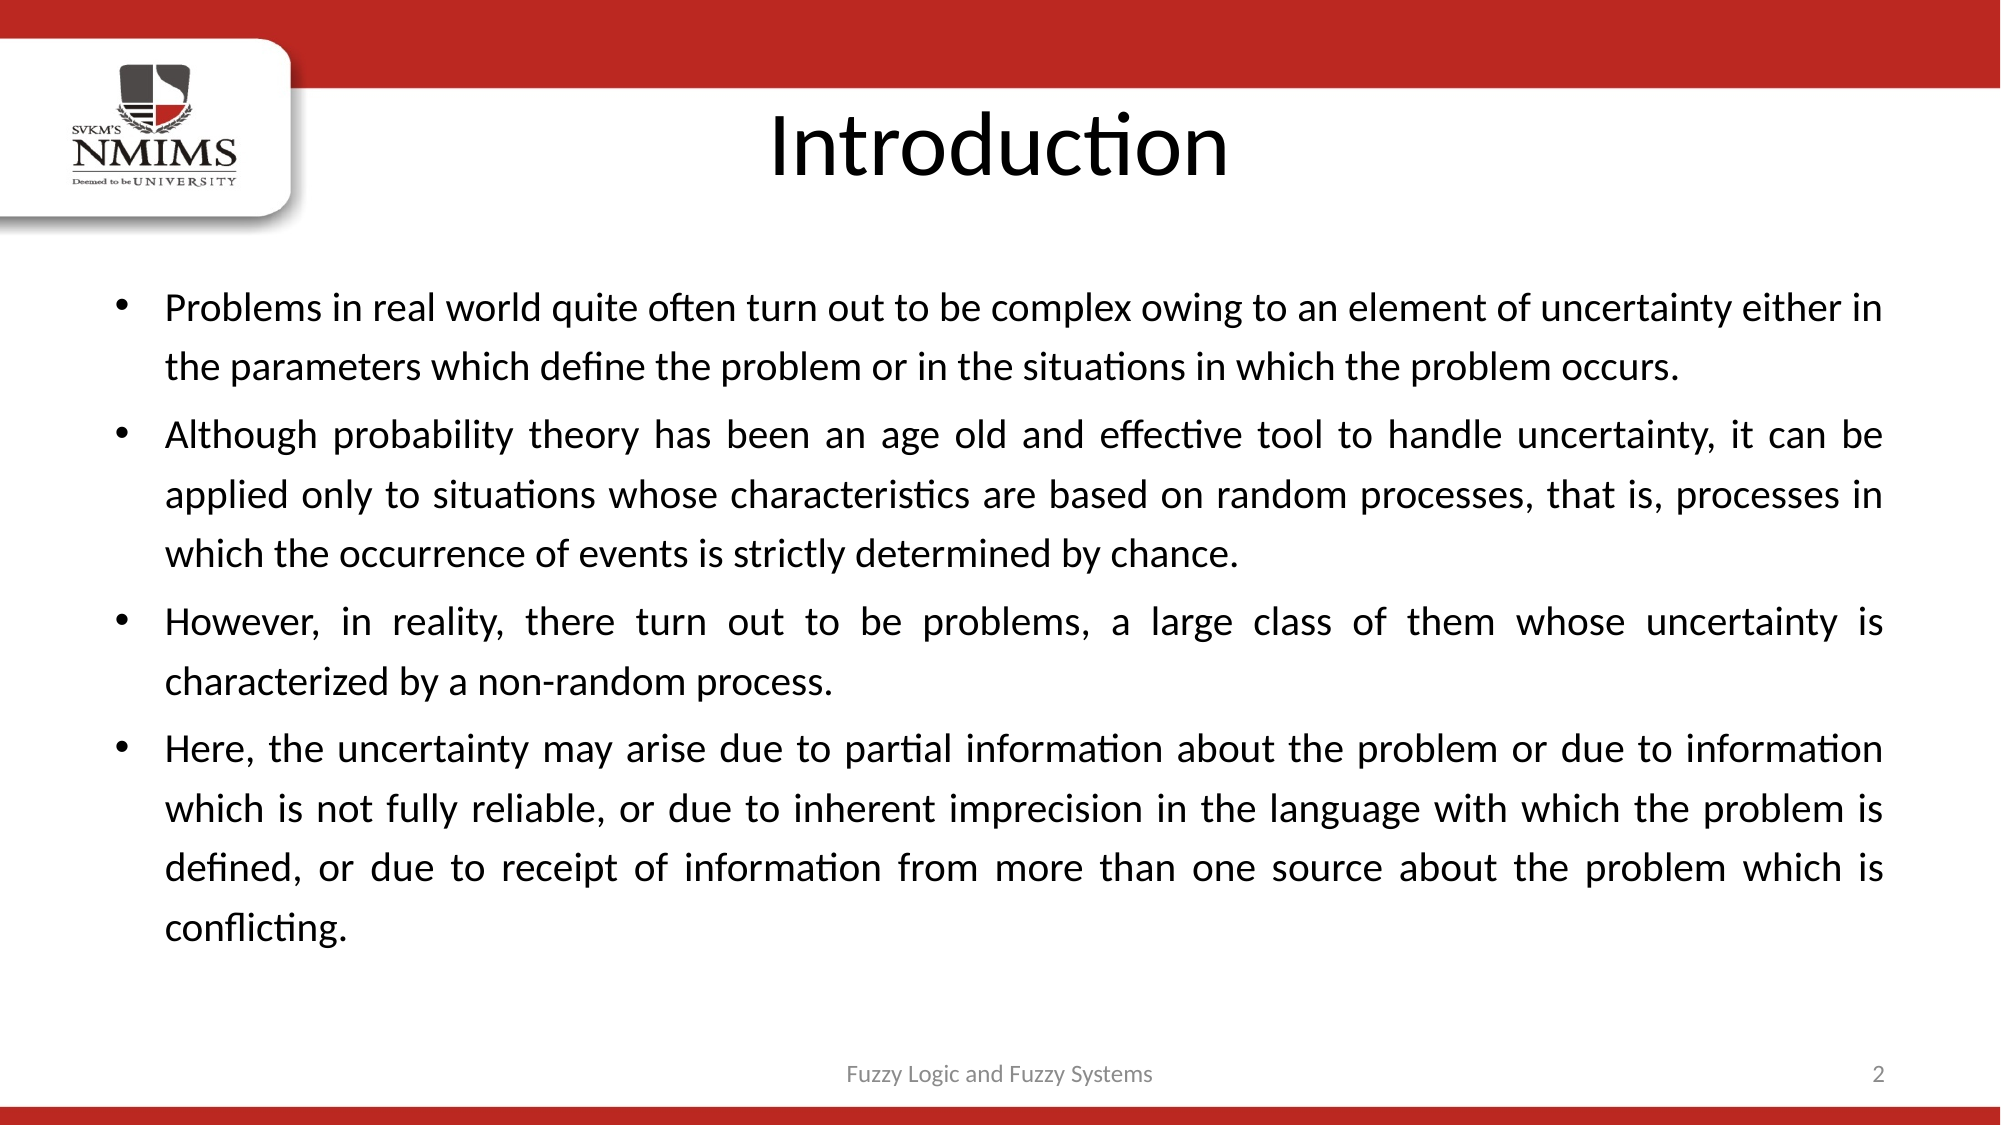

# Introduction
Problems in real world quite often turn out to be complex owing to an element of uncertainty either in the parameters which define the problem or in the situations in which the problem occurs.
Although probability theory has been an age old and effective tool to handle uncertainty, it can be applied only to situations whose characteristics are based on random processes, that is, processes in which the occurrence of events is strictly determined by chance.
However, in reality, there turn out to be problems, a large class of them whose uncertainty is characterized by a non-random process.
Here, the uncertainty may arise due to partial information about the problem or due to information which is not fully reliable, or due to inherent imprecision in the language with which the problem is defined, or due to receipt of information from more than one source about the problem which is conflicting.
Fuzzy Logic and Fuzzy Systems
2